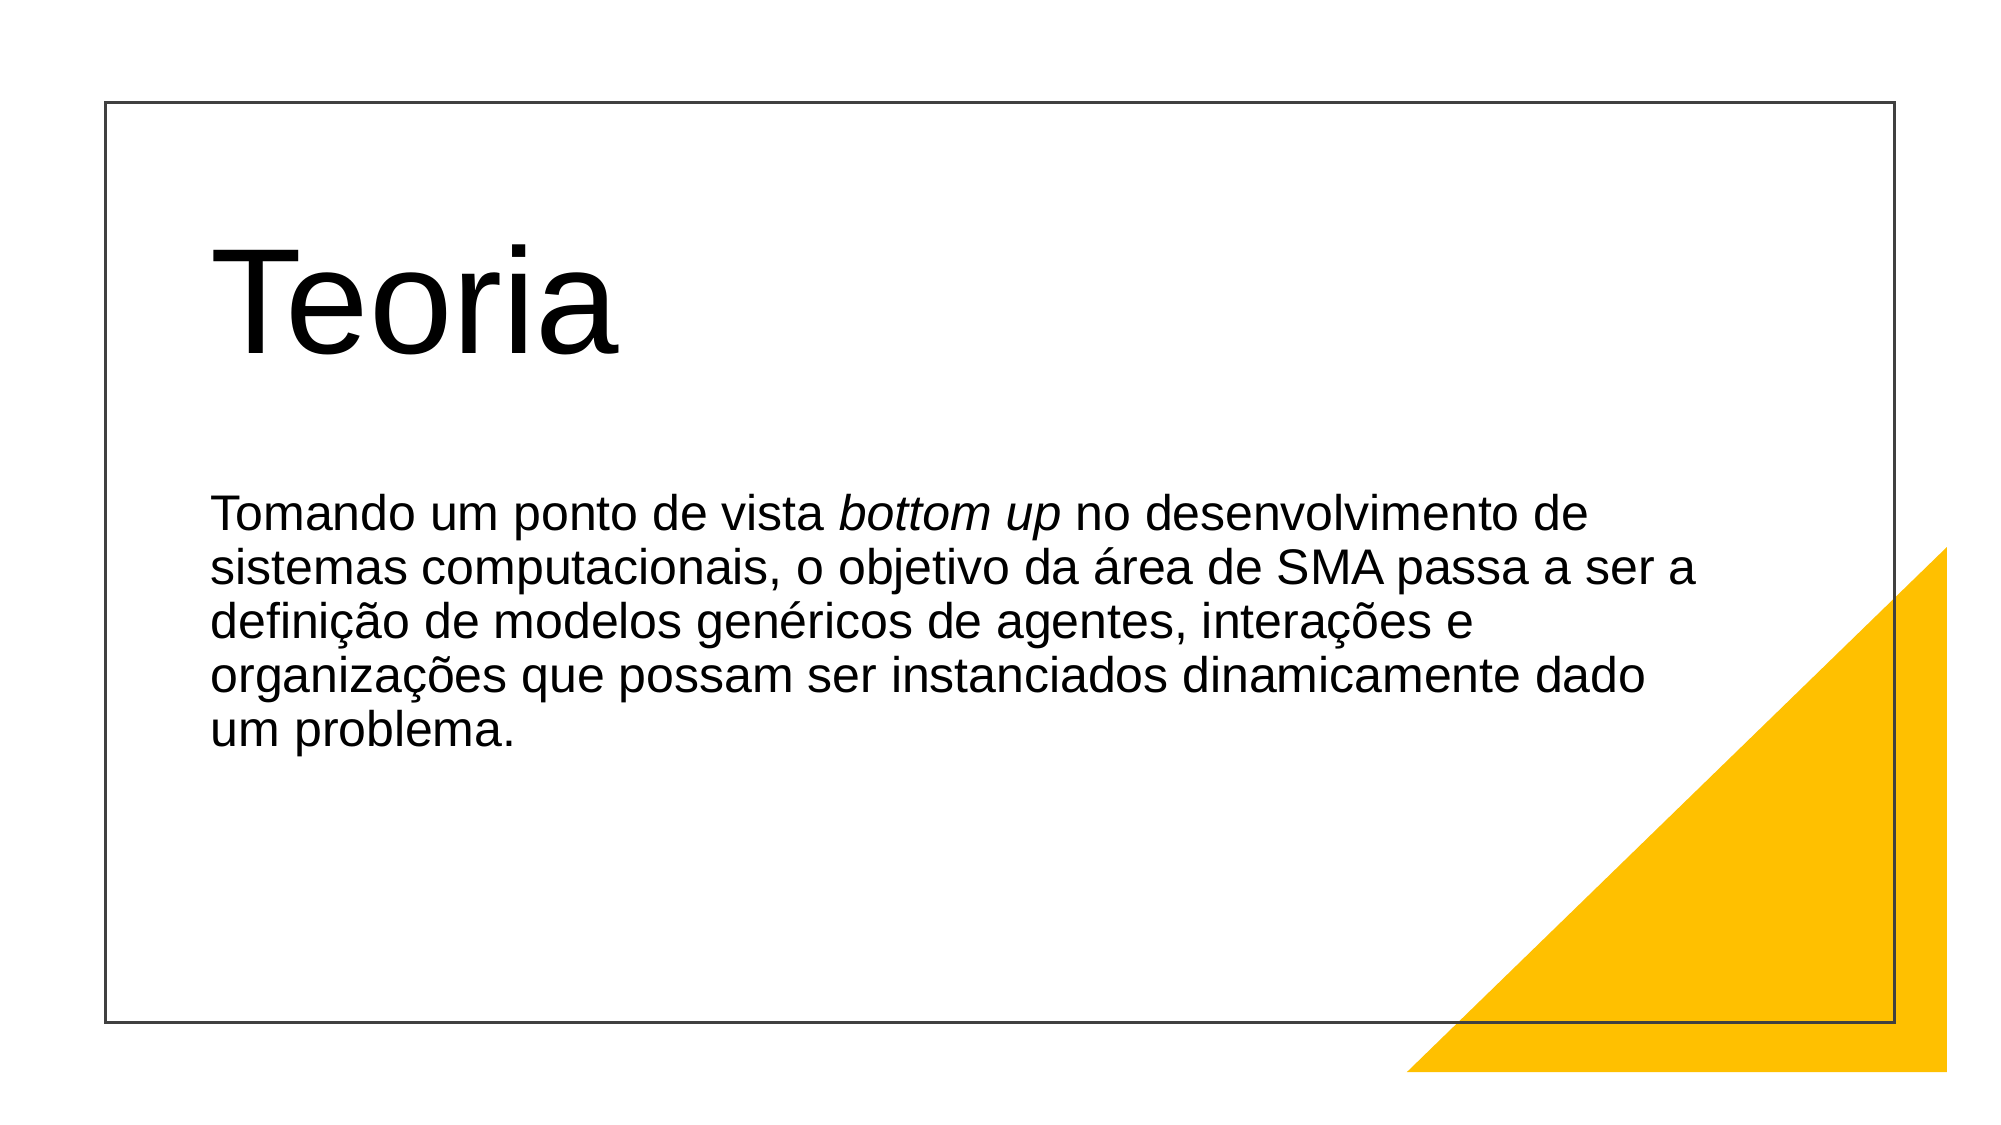

# Teoria
Tomando um ponto de vista bottom up no desenvolvimento de sistemas computacionais, o objetivo da área de SMA passa a ser a definição de modelos genéricos de agentes, interações e organizações que possam ser instanciados dinamicamente dado um problema.